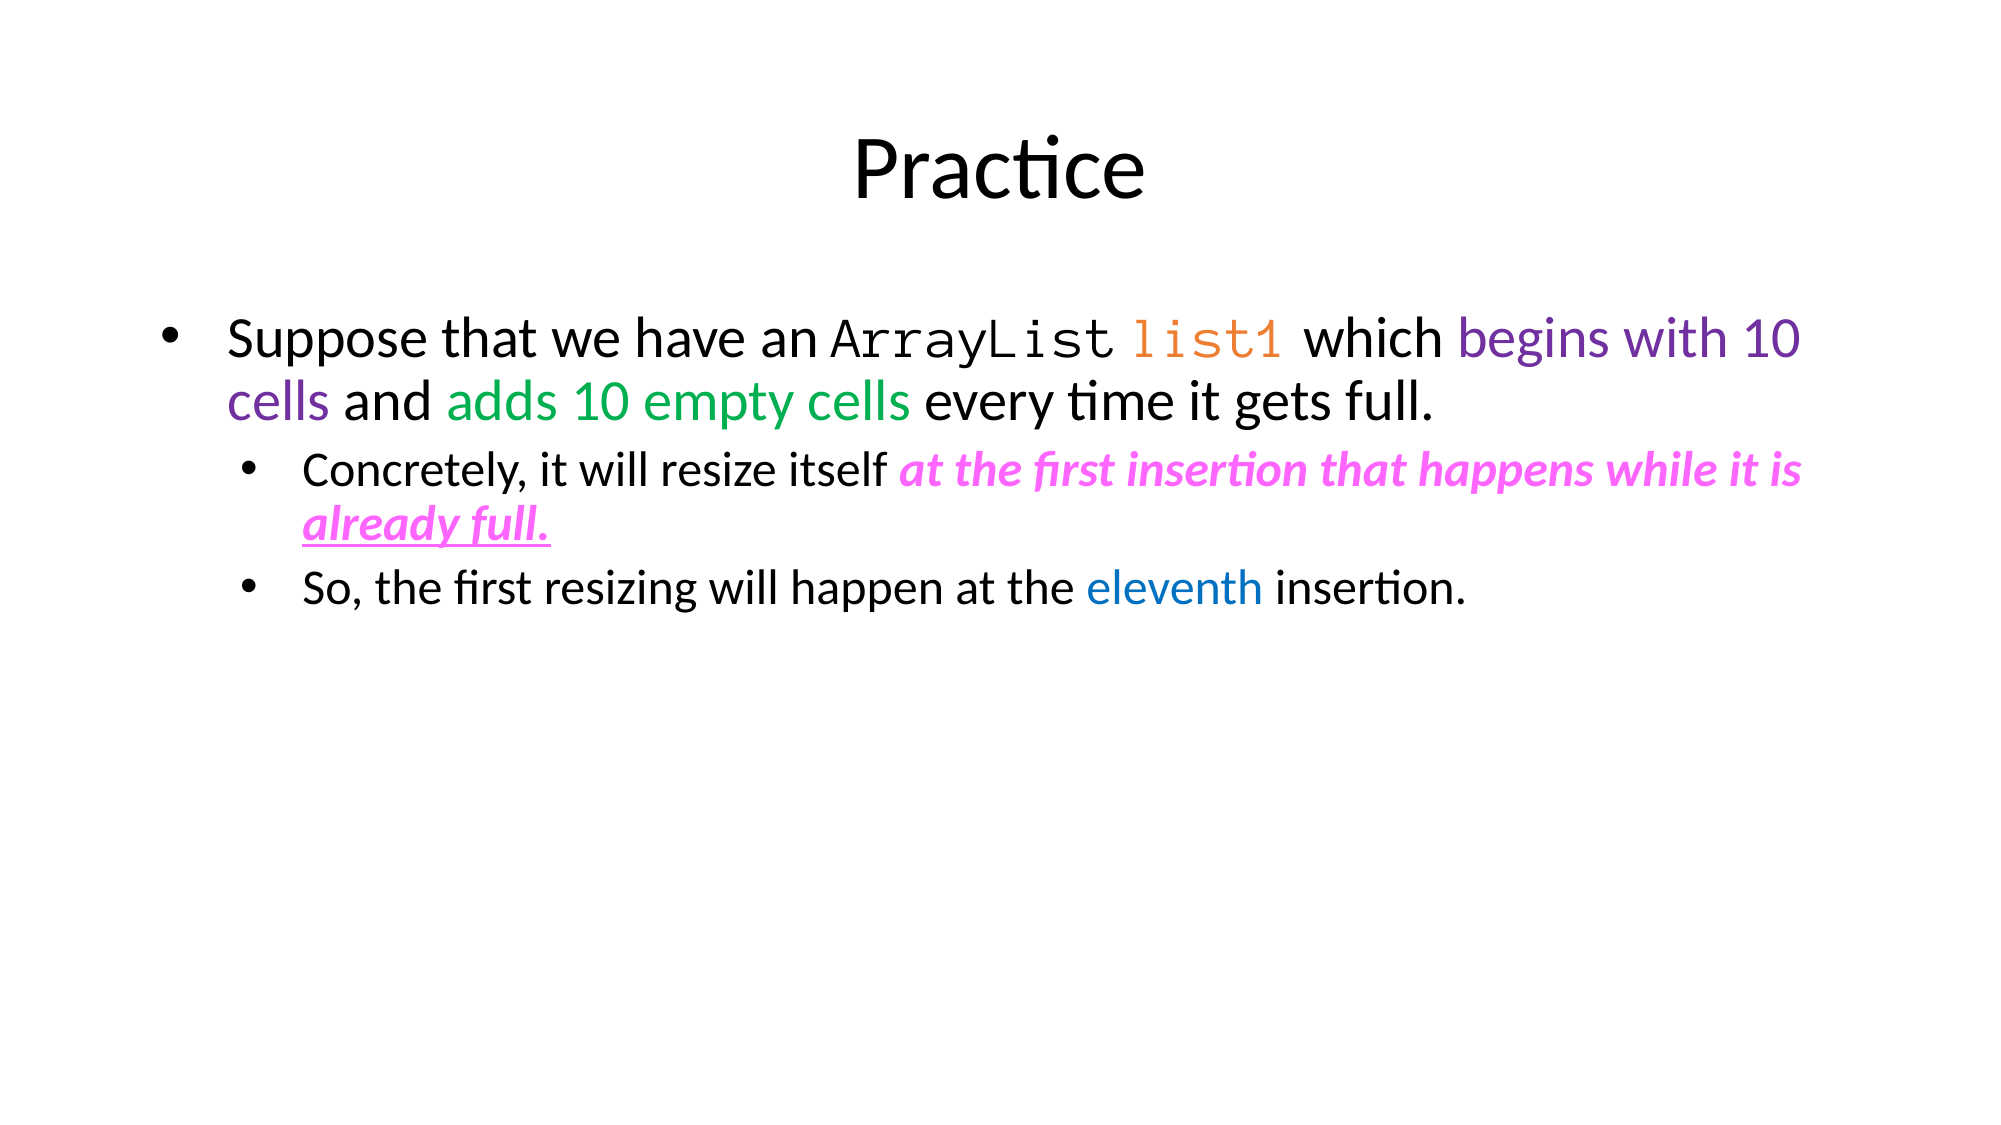

# Practice
Suppose that we have an ArrayList list1 which begins with 10 cells and adds 10 empty cells every time it gets full.
Concretely, it will resize itself at the first insertion that happens while it is already full.
So, the first resizing will happen at the eleventh insertion.